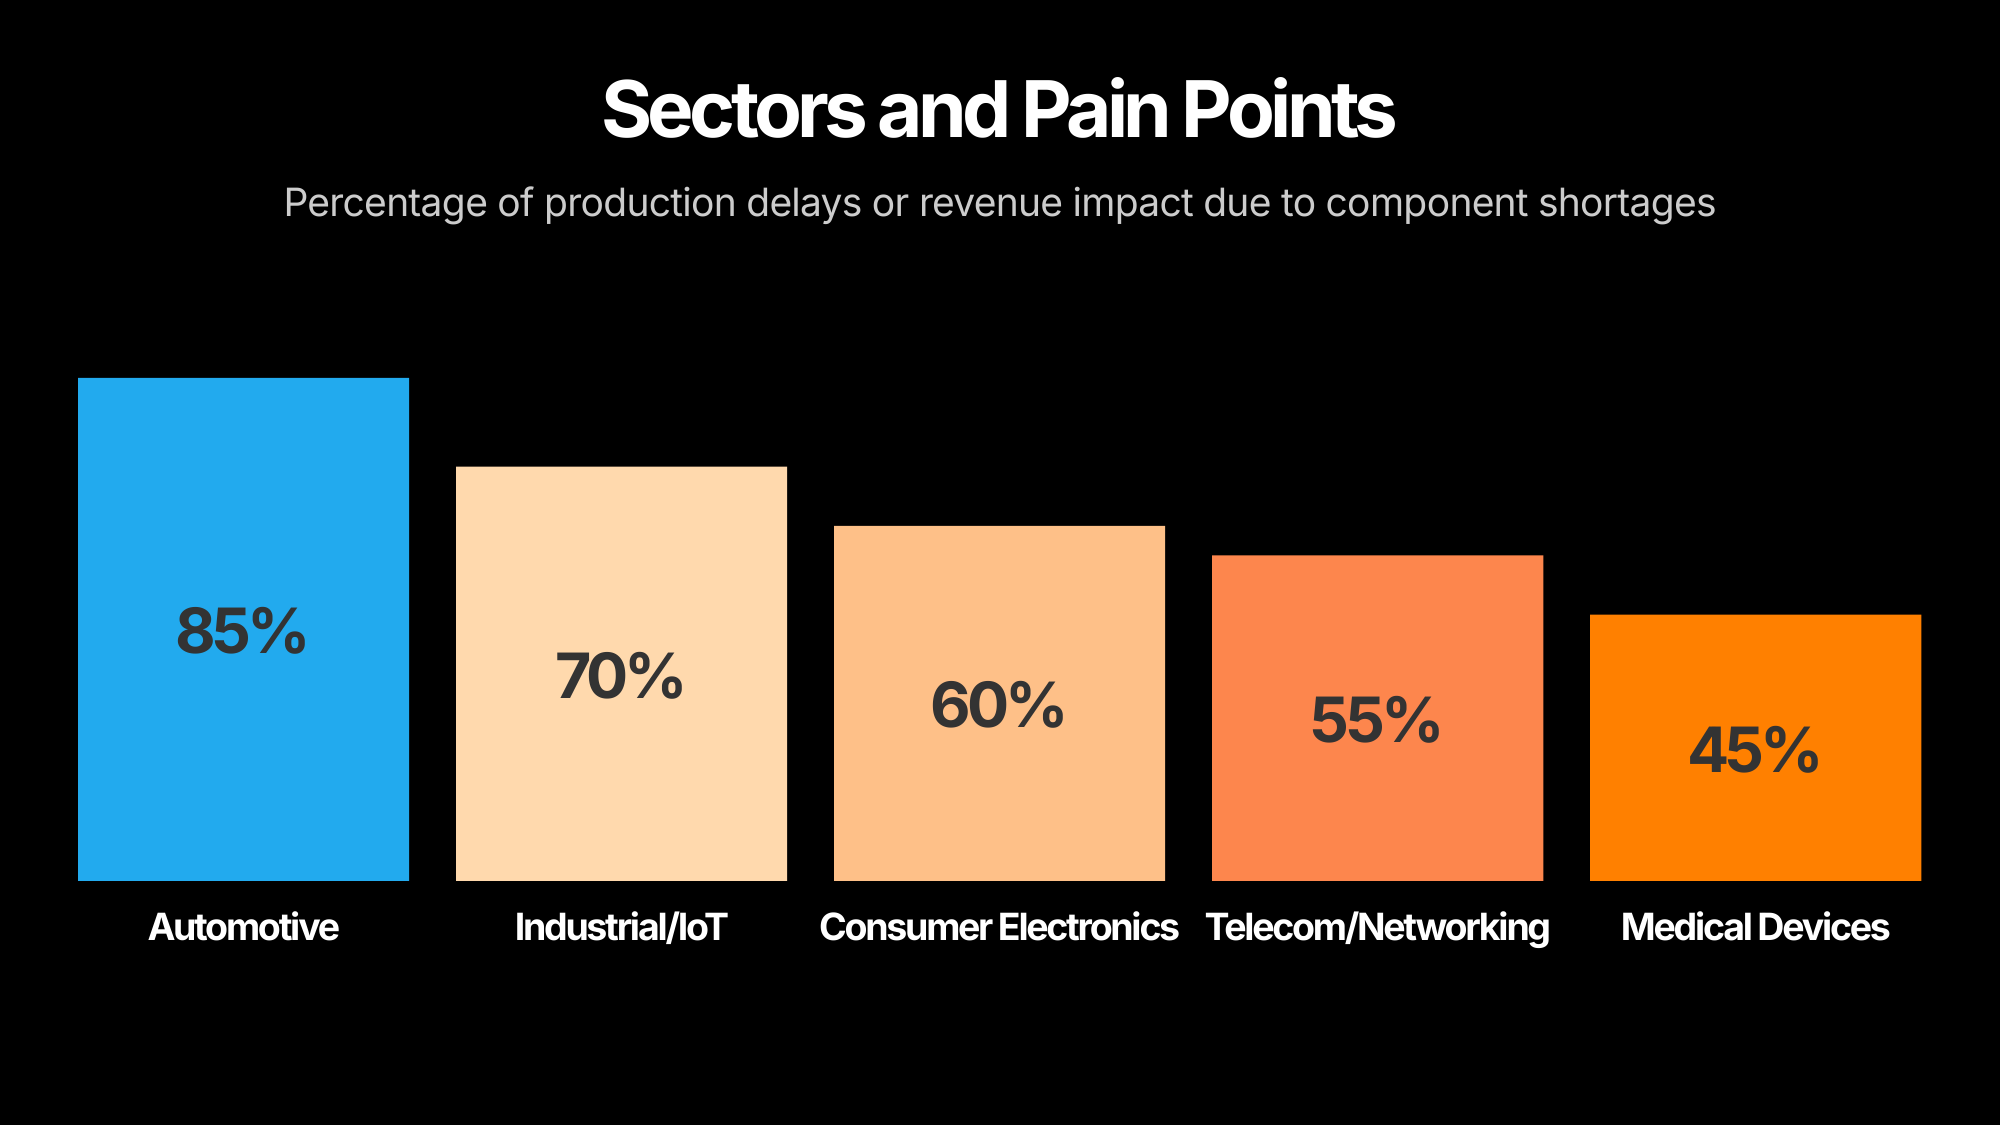

Sectors and Pain Points
Percentage of production delays or revenue impact due to component shortages

85%

70%
60%
55%
45%
Automotive
Industrial/IoT
Consumer Electronics
Telecom/Networking
Medical Devices

6